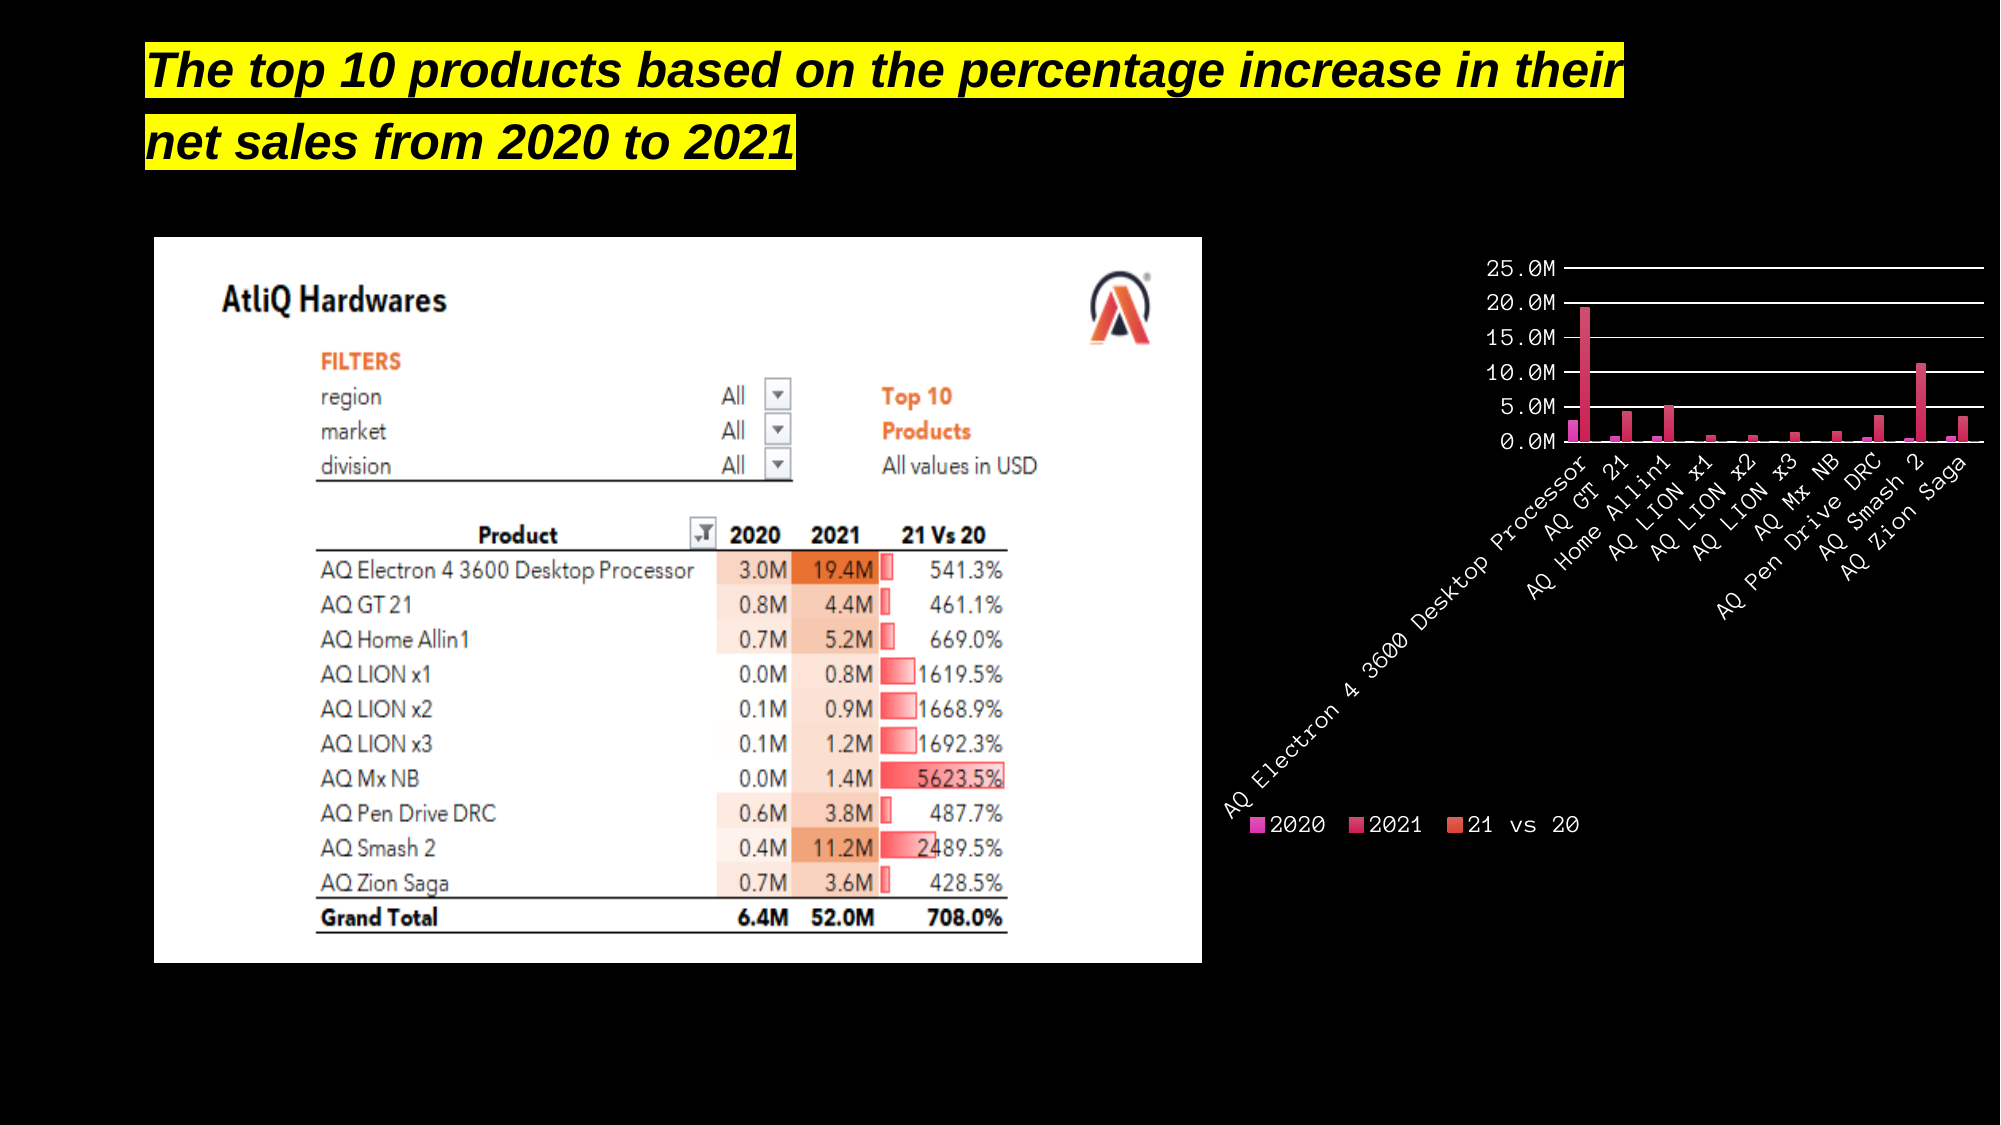

# The top 10 products based on the percentage increase in their net sales from 2020 to 2021

### Chart

| Category |
|---|

### Chart

| Category | 2020 | 2021 | 21 vs 20 |
|---|---|---|---|
| AQ Electron 4 3600 Desktop Processor | 3017651.26 | 19350888.97 | 5.412566364610336 |
| AQ GT 21 | 780509.95 | 4379743.44 | 4.6113870681597335 |
| AQ Home Allin1 | 670943.95 | 5159507.31 | 6.689922995803151 |
| AQ LION x1 | 48711.25 | 837583.23 | 16.194862172496087 |
| AQ LION x2 | 52983.41 | 937207.26 | 16.68869274363428 |
| AQ LION x3 | 68492.95 | 1227566.43 | 16.922522390990608 |
| AQ Mx NB | 25111.06 | 1437236.73 | 56.235207514139184 |
| AQ Pen Drive DRC | 647812.53 | 3806948.89 | 4.87662126572328 |
| AQ Smash 2 | 432975.45 | 11211859.03 | 24.894907043805834 |
| AQ Zion Saga | 688701.91 | 3640101.9 | 4.285453469992554 |